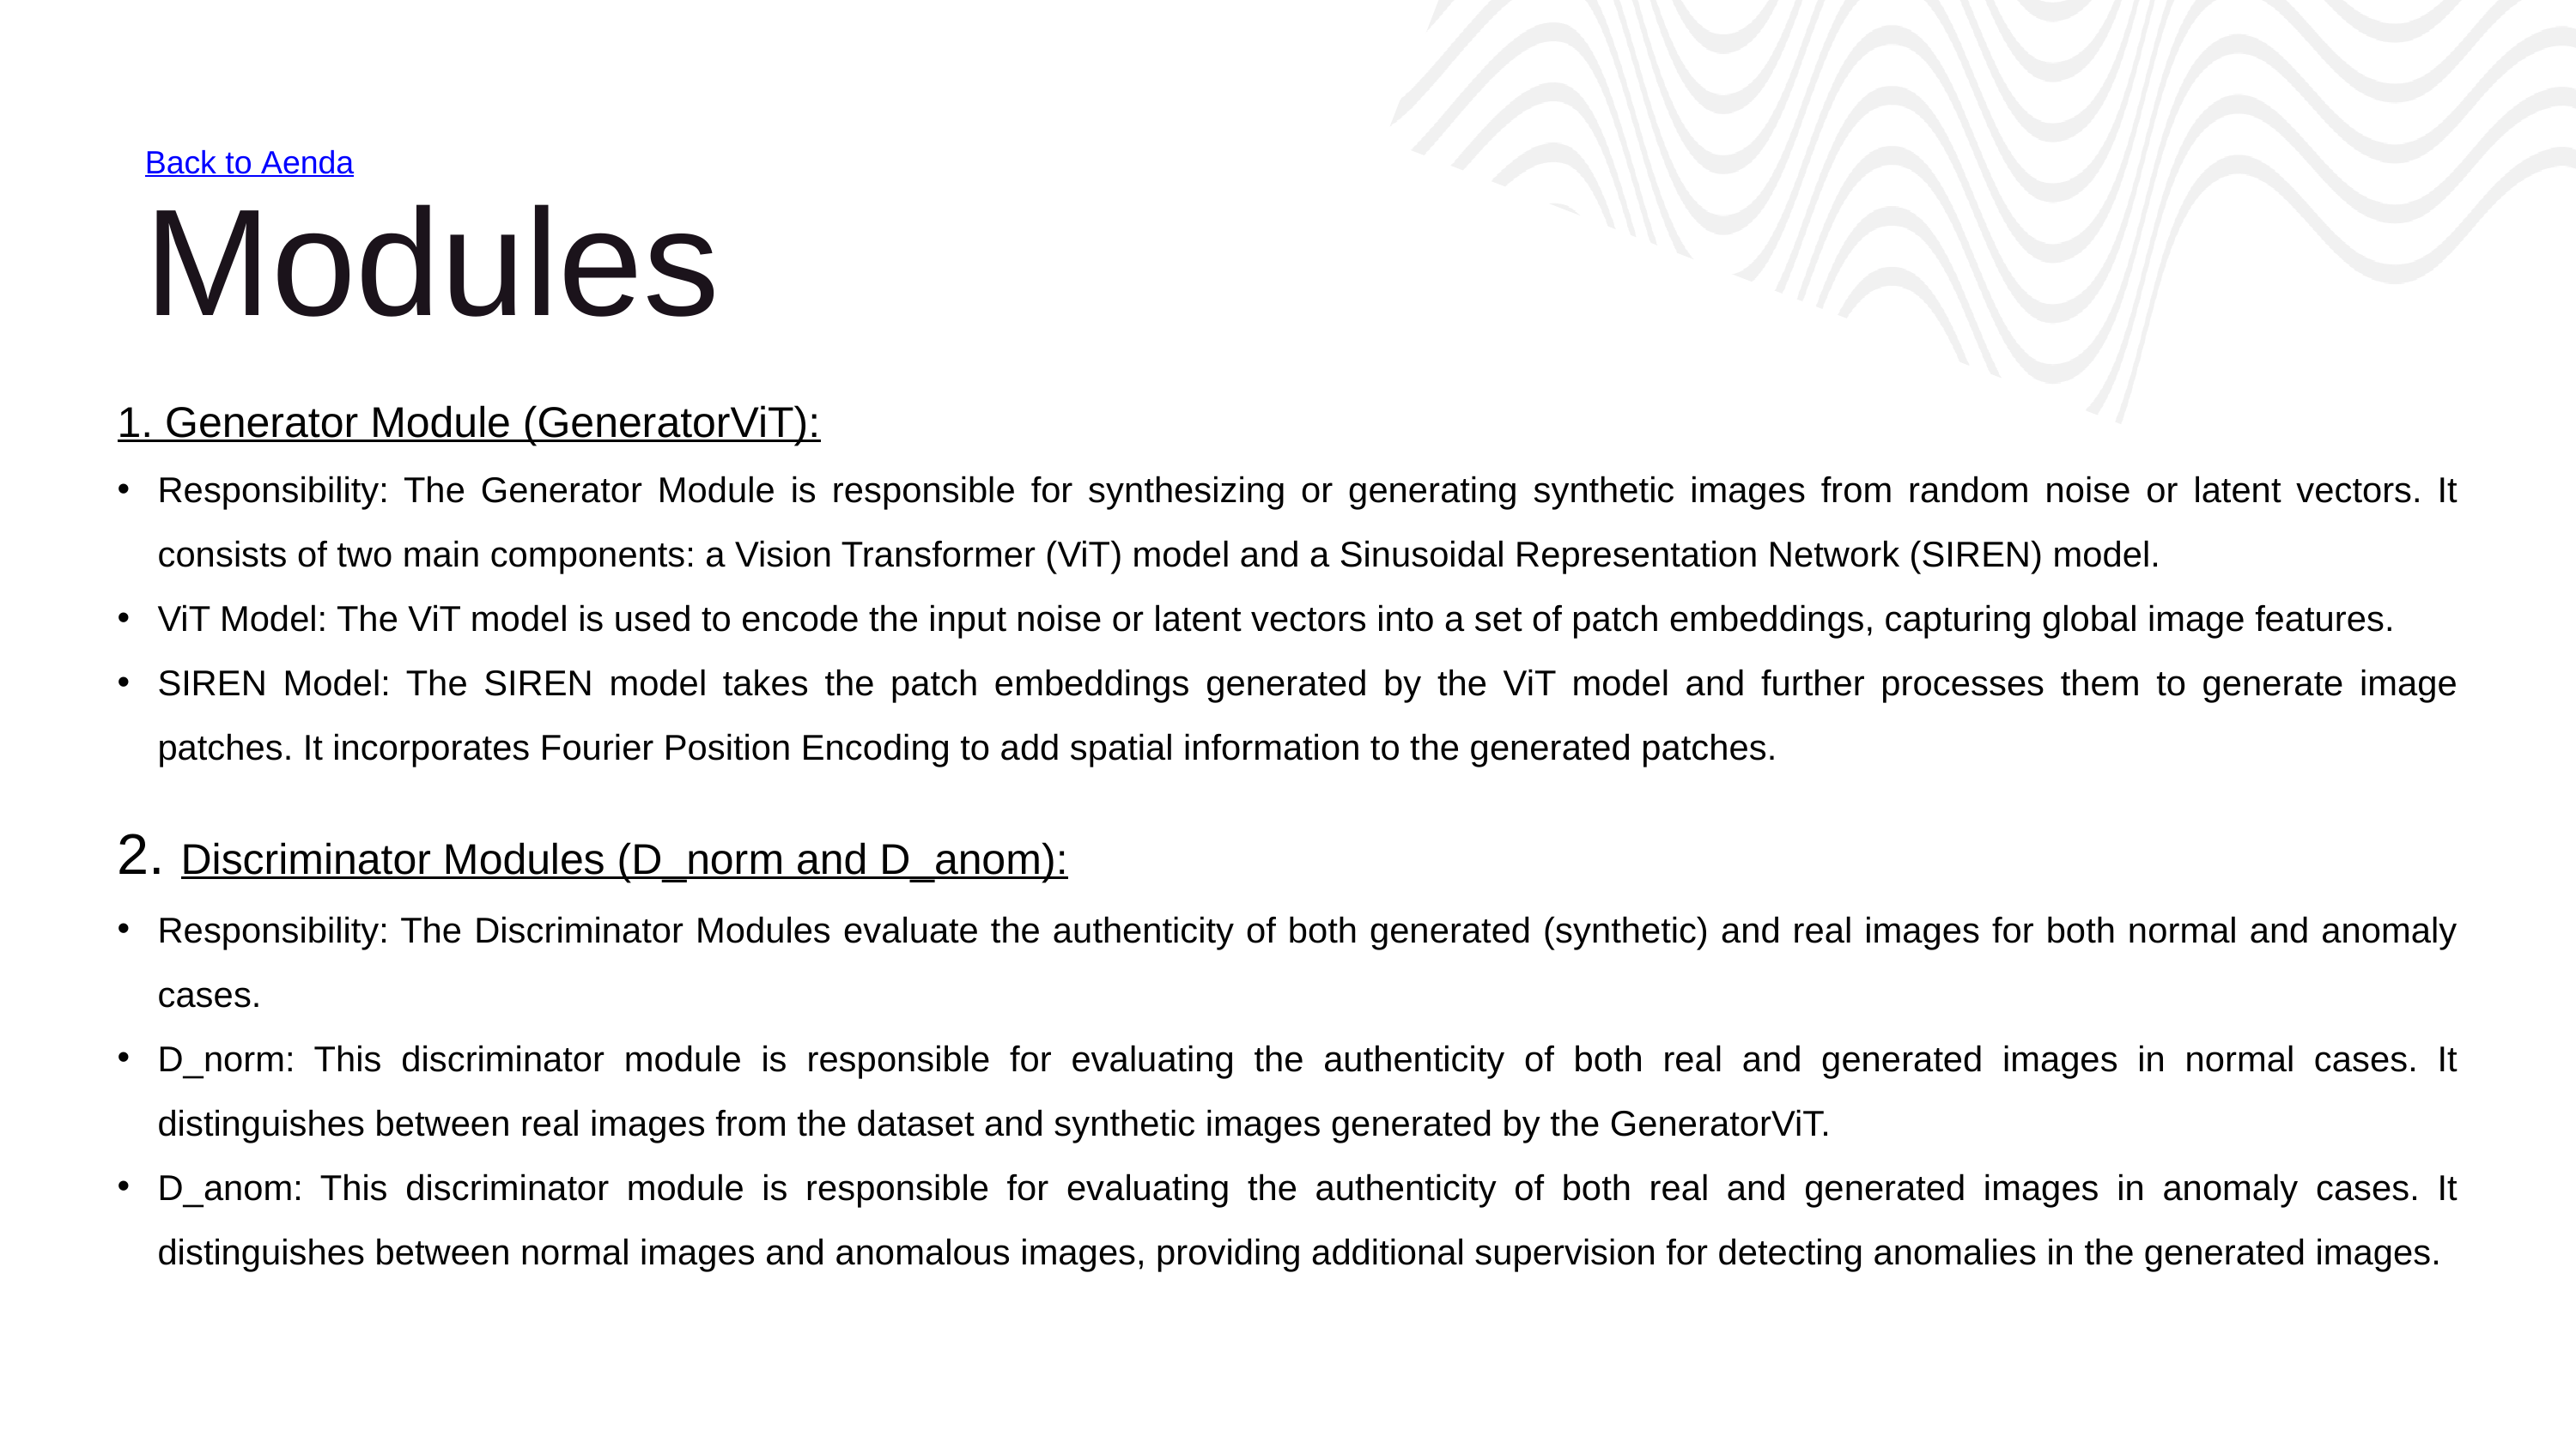

Back to Aenda
Modules
1. Generator Module (GeneratorViT):
Responsibility: The Generator Module is responsible for synthesizing or generating synthetic images from random noise or latent vectors. It consists of two main components: a Vision Transformer (ViT) model and a Sinusoidal Representation Network (SIREN) model.
ViT Model: The ViT model is used to encode the input noise or latent vectors into a set of patch embeddings, capturing global image features.
SIREN Model: The SIREN model takes the patch embeddings generated by the ViT model and further processes them to generate image patches. It incorporates Fourier Position Encoding to add spatial information to the generated patches.

2. Discriminator Modules (D_norm and D_anom):
Responsibility: The Discriminator Modules evaluate the authenticity of both generated (synthetic) and real images for both normal and anomaly cases.
D_norm: This discriminator module is responsible for evaluating the authenticity of both real and generated images in normal cases. It distinguishes between real images from the dataset and synthetic images generated by the GeneratorViT.
D_anom: This discriminator module is responsible for evaluating the authenticity of both real and generated images in anomaly cases. It distinguishes between normal images and anomalous images, providing additional supervision for detecting anomalies in the generated images.